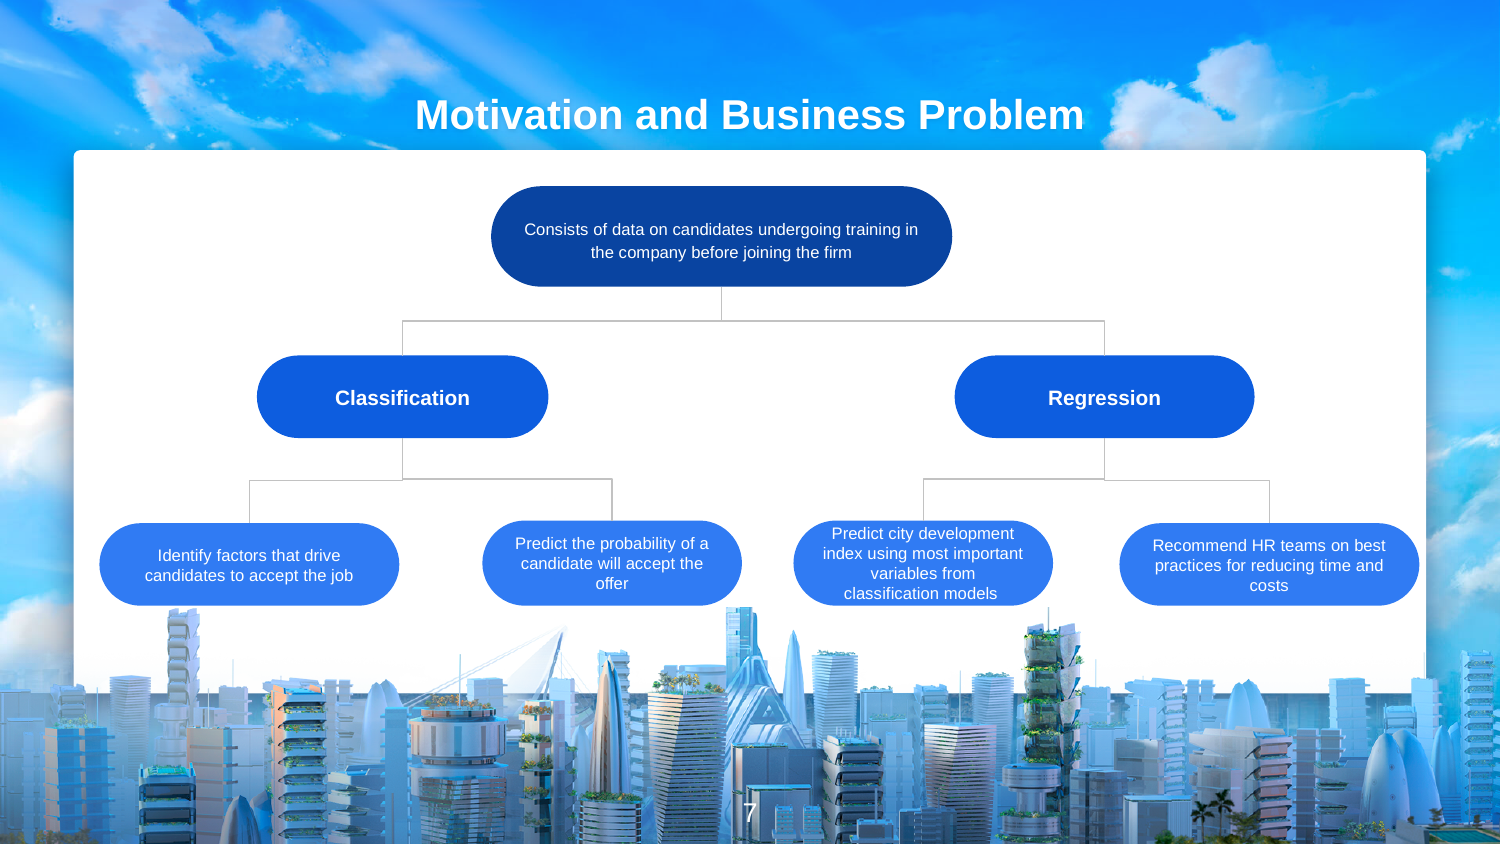

# Motivation and Business Problem
Consists of data on candidates undergoing training in the company before joining the firm

Regression
Classification
Predict the probability of a candidate will accept the offer
Predict city development index using most important variables from classification models
Identify factors that drive candidates to accept the job
Recommend HR teams on best practices for reducing time and costs
7